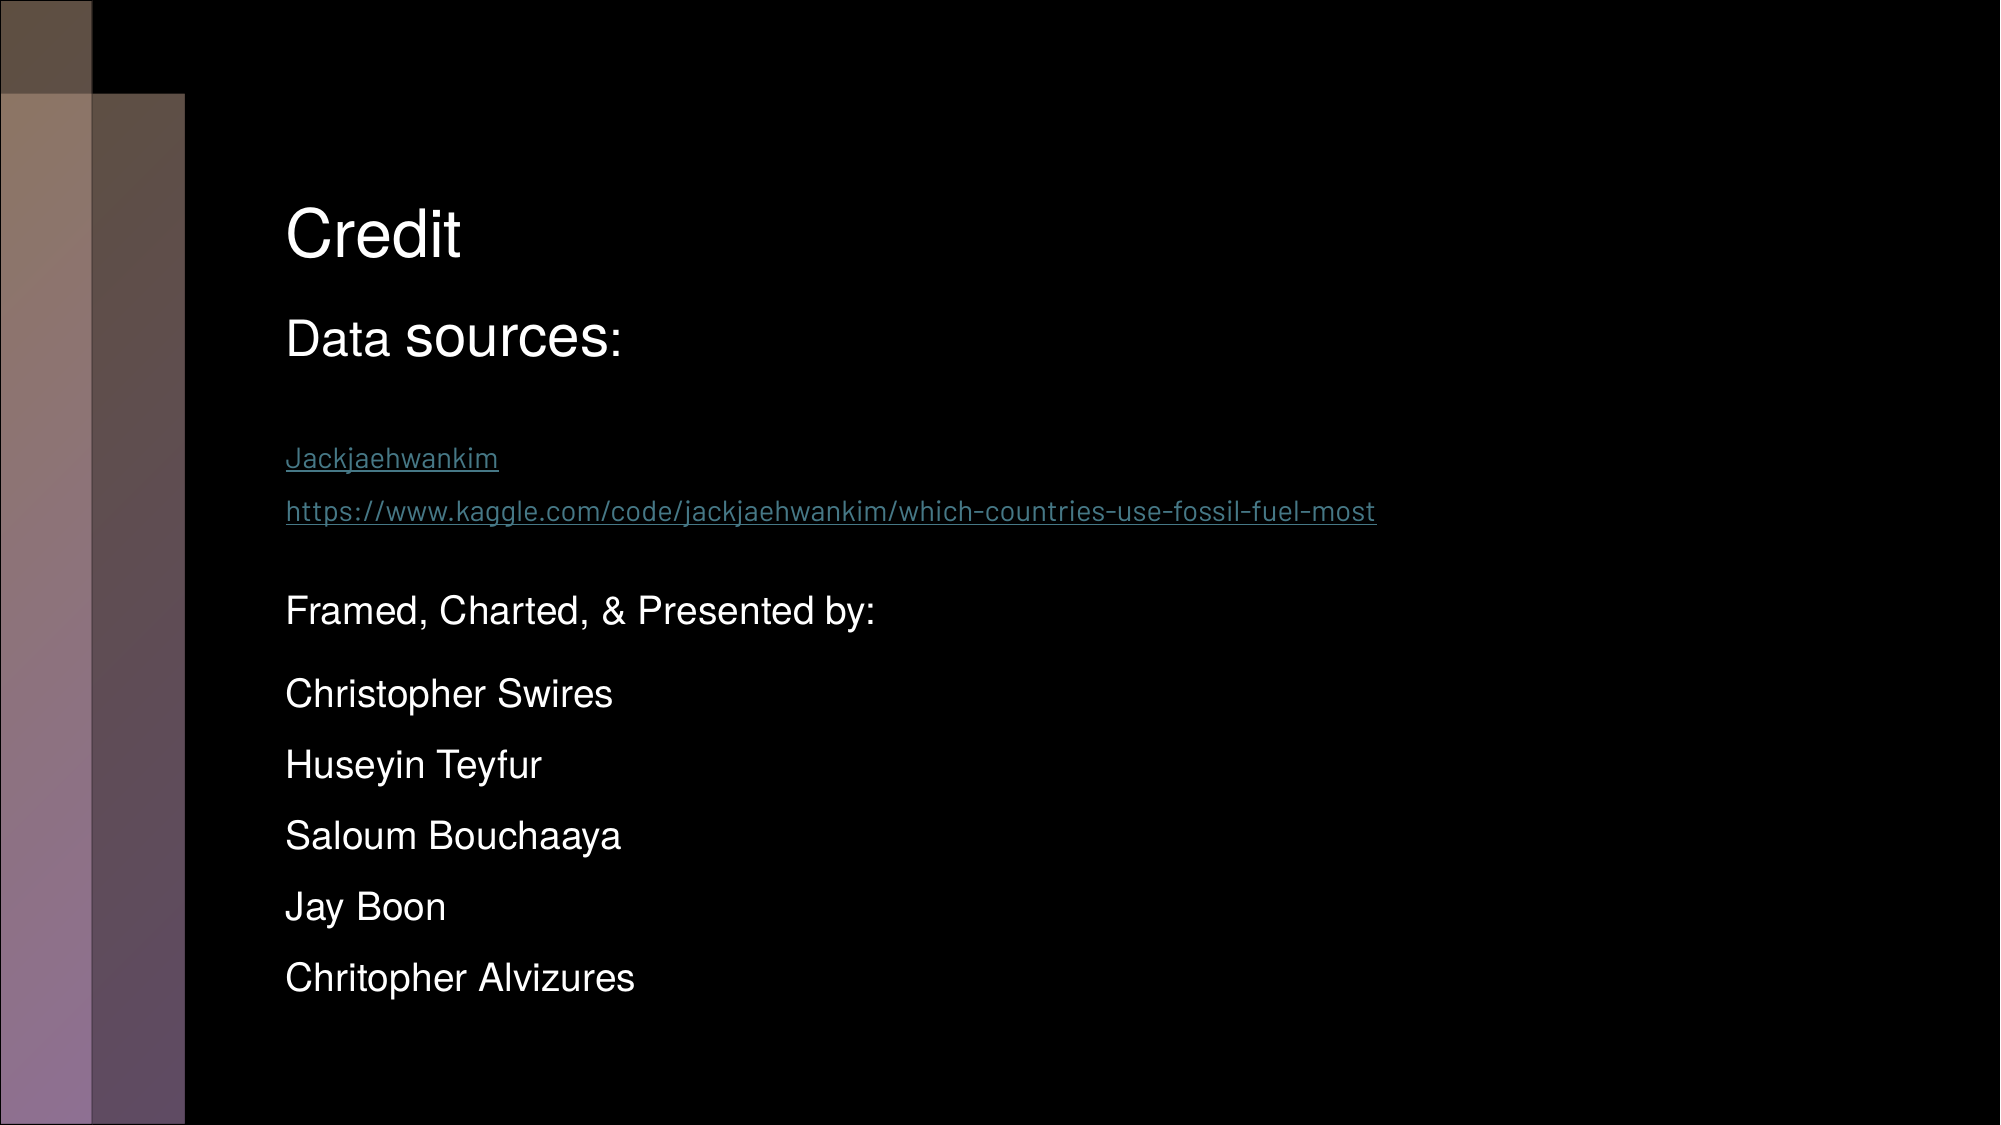

Credit
# Data sources:
Jackjaehwankim
https://www.kaggle.com/code/jackjaehwankim/which-countries-use-fossil-fuel-most

Framed, Charted, & Presented by:
Christopher Swires
Huseyin Teyfur
Saloum Bouchaaya
Jay Boon
Chritopher Alvizures